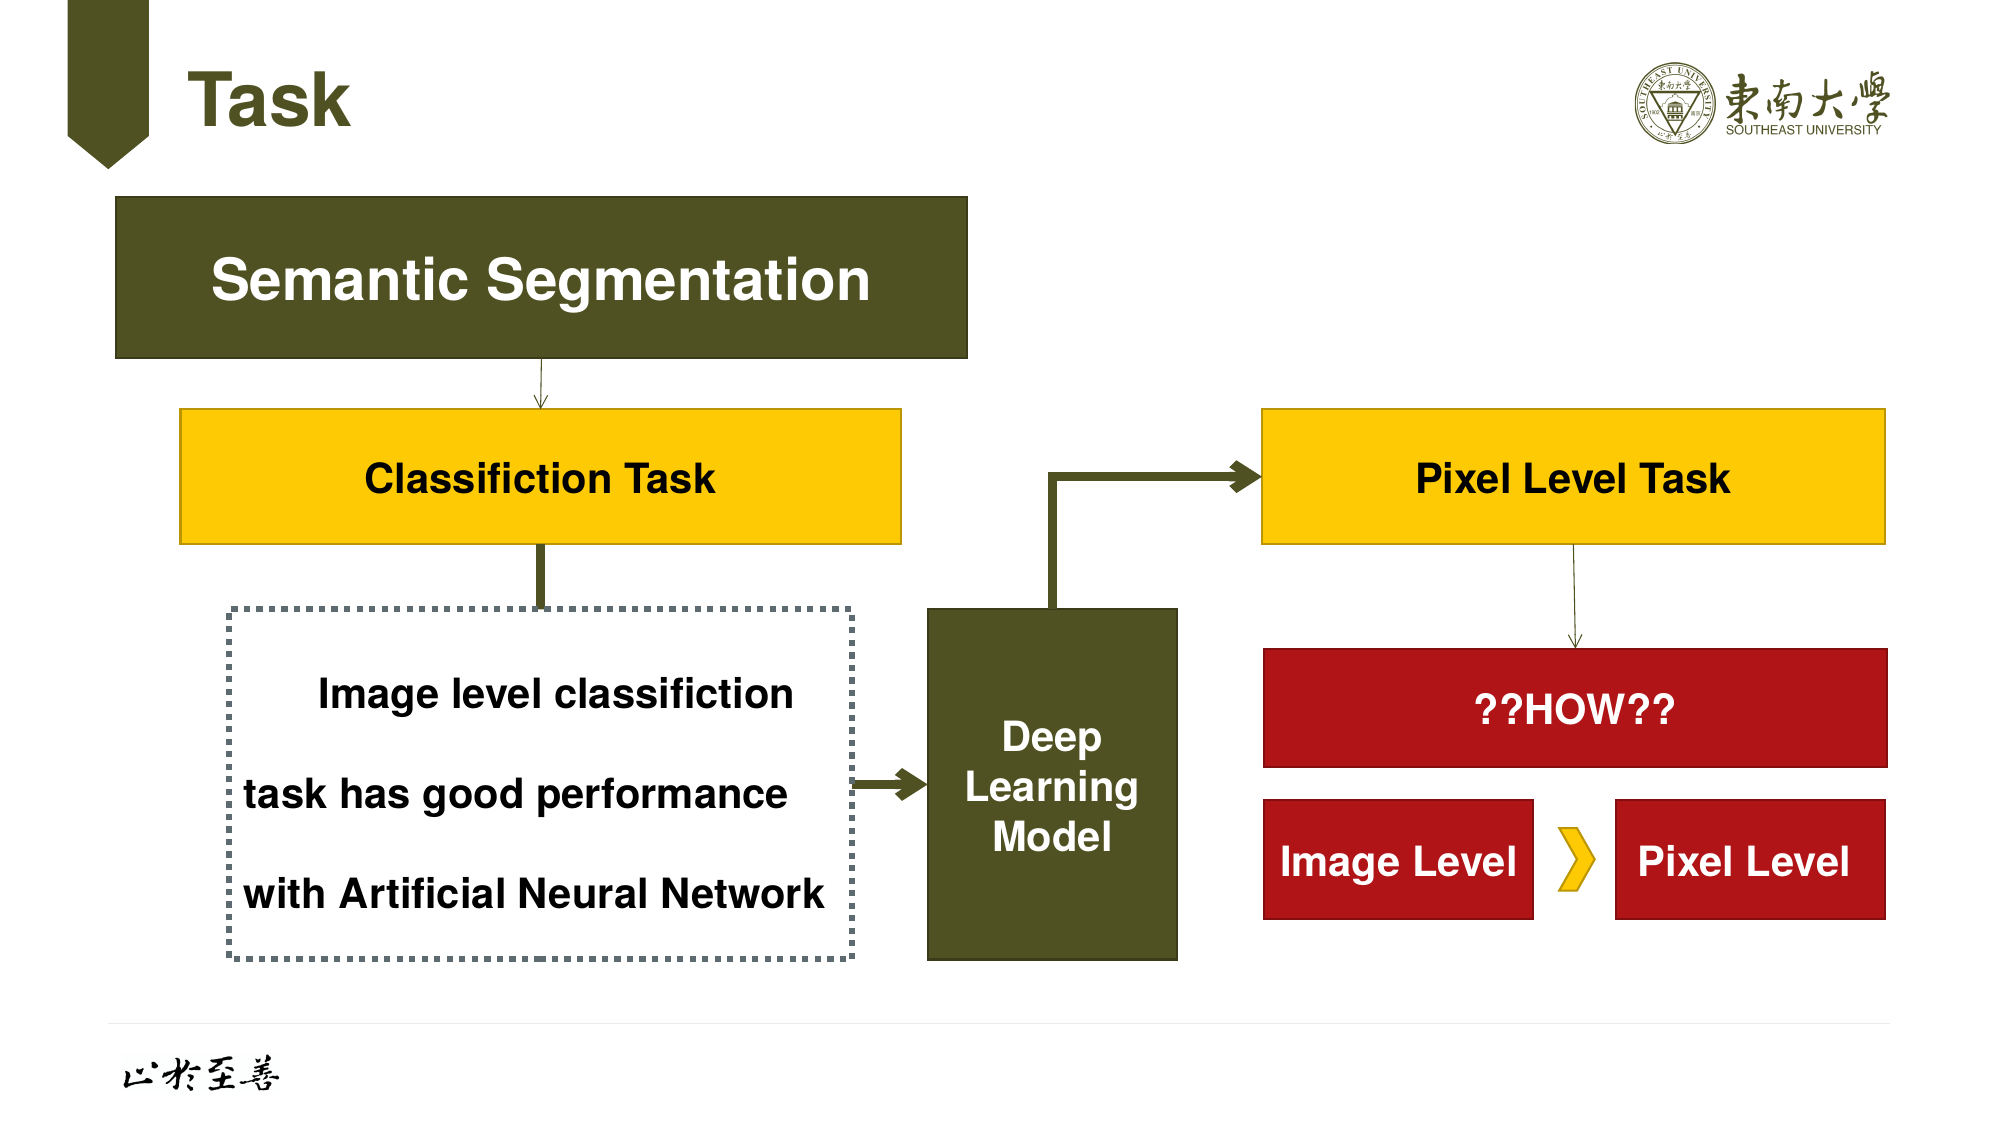

# Task
Semantic Segmentation
Classifiction Task
Pixel Level Task
Image level classifiction task has good performance with Artificial Neural Network
Deep Learning
Model
??HOW??
Image Level
Pixel Level

5